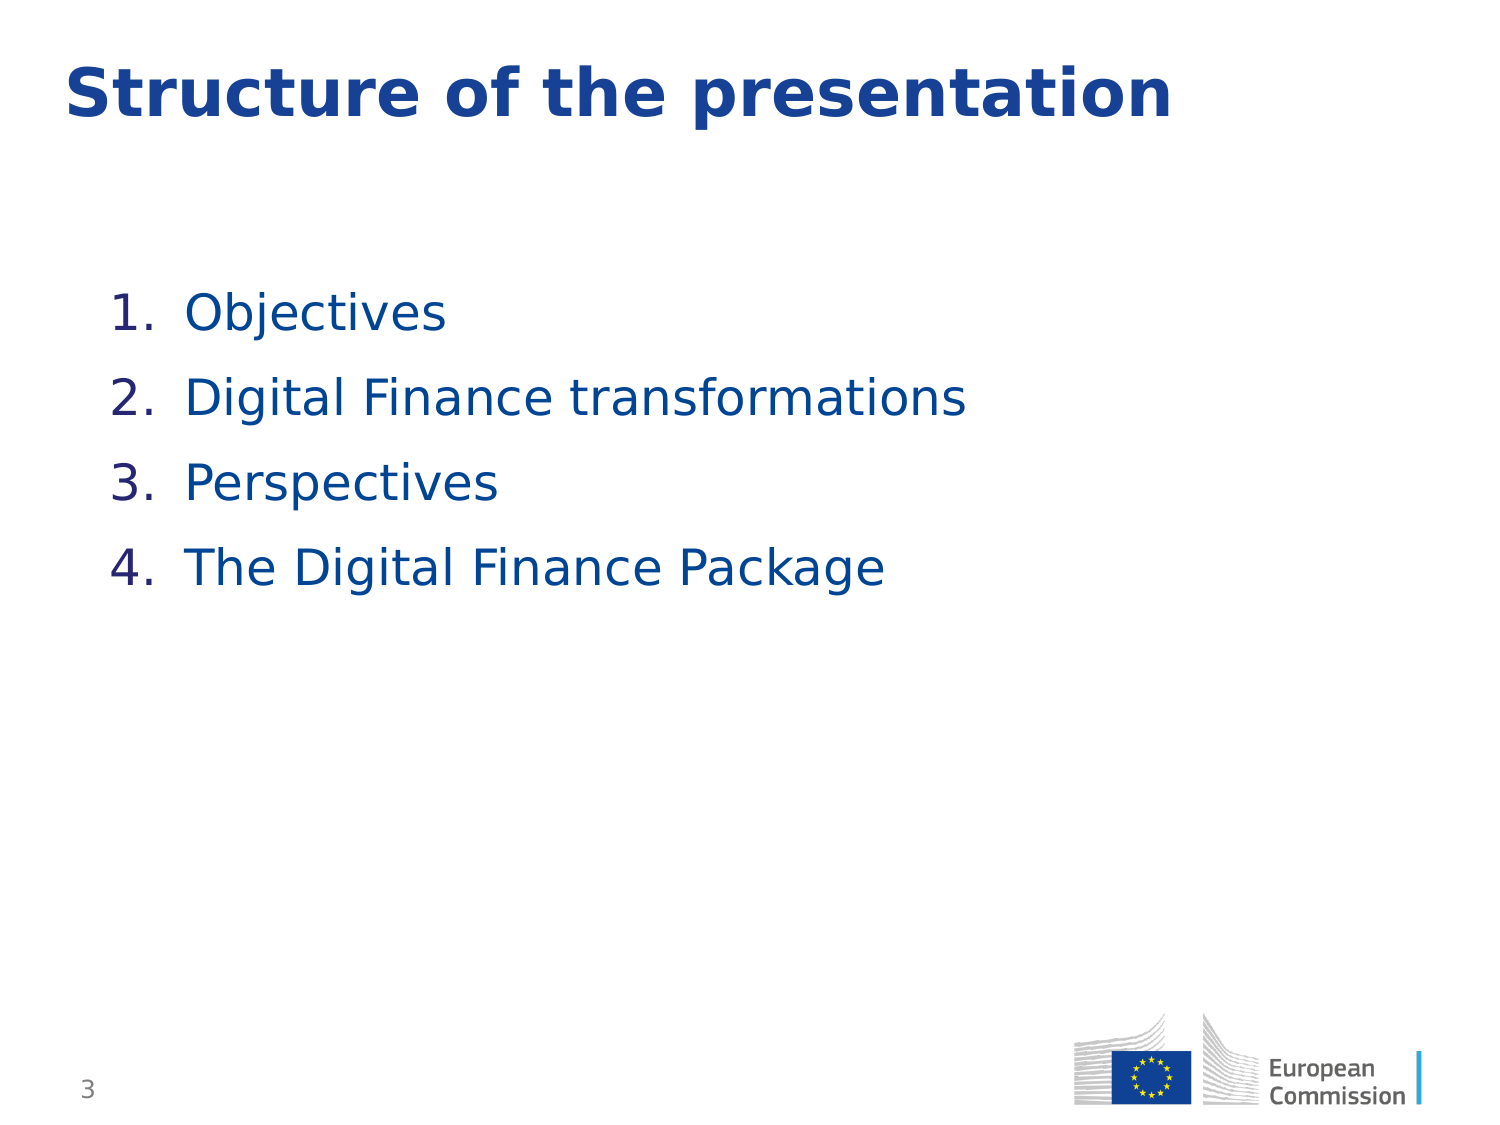

Structure of the presentation

Objectives
Digital Finance transformations
Perspectives
The Digital Finance Package